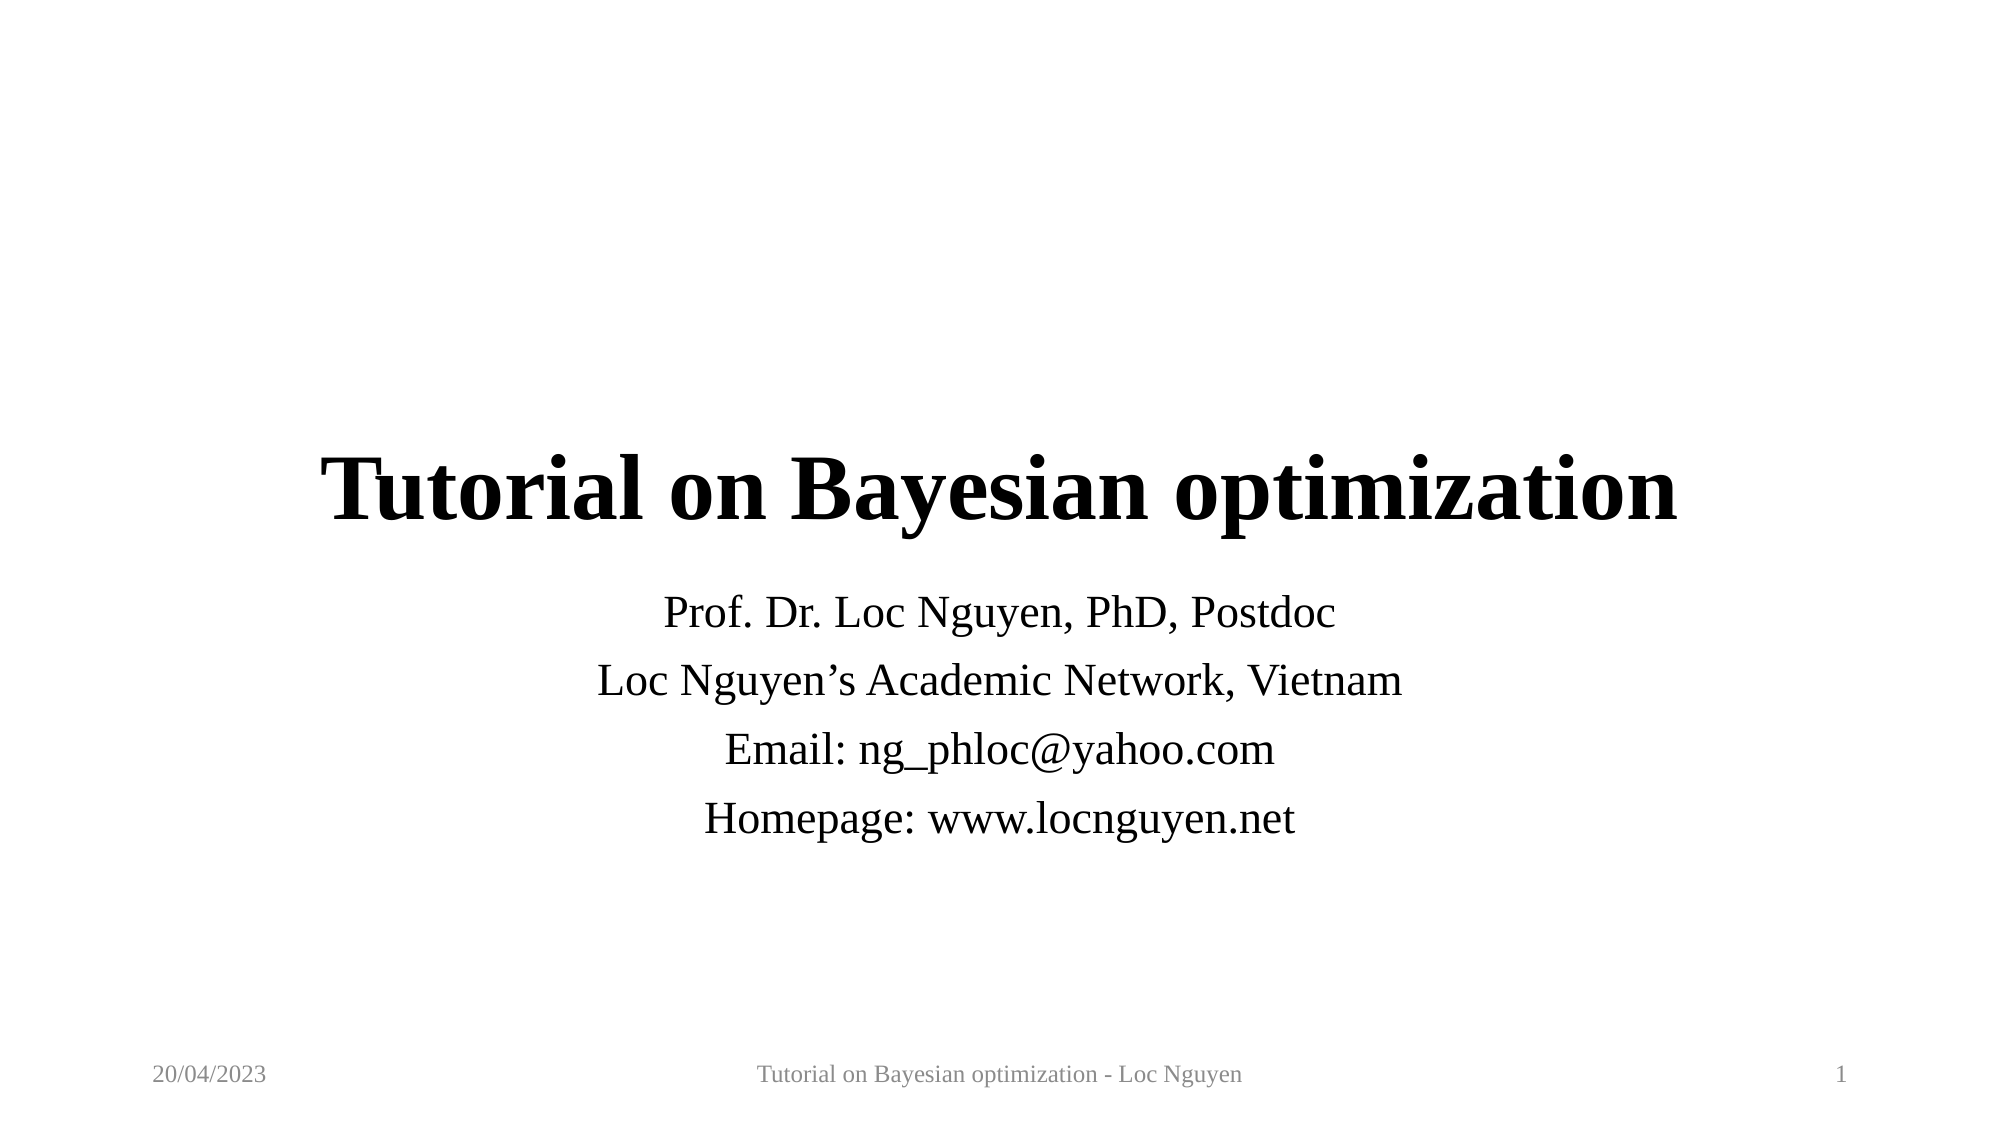

# Tutorial on Bayesian optimization
Prof. Dr. Loc Nguyen, PhD, Postdoc
Loc Nguyen’s Academic Network, Vietnam
Email: ng_phloc@yahoo.com
Homepage: www.locnguyen.net

20/04/2023
Tutorial on Bayesian optimization - Loc Nguyen
1